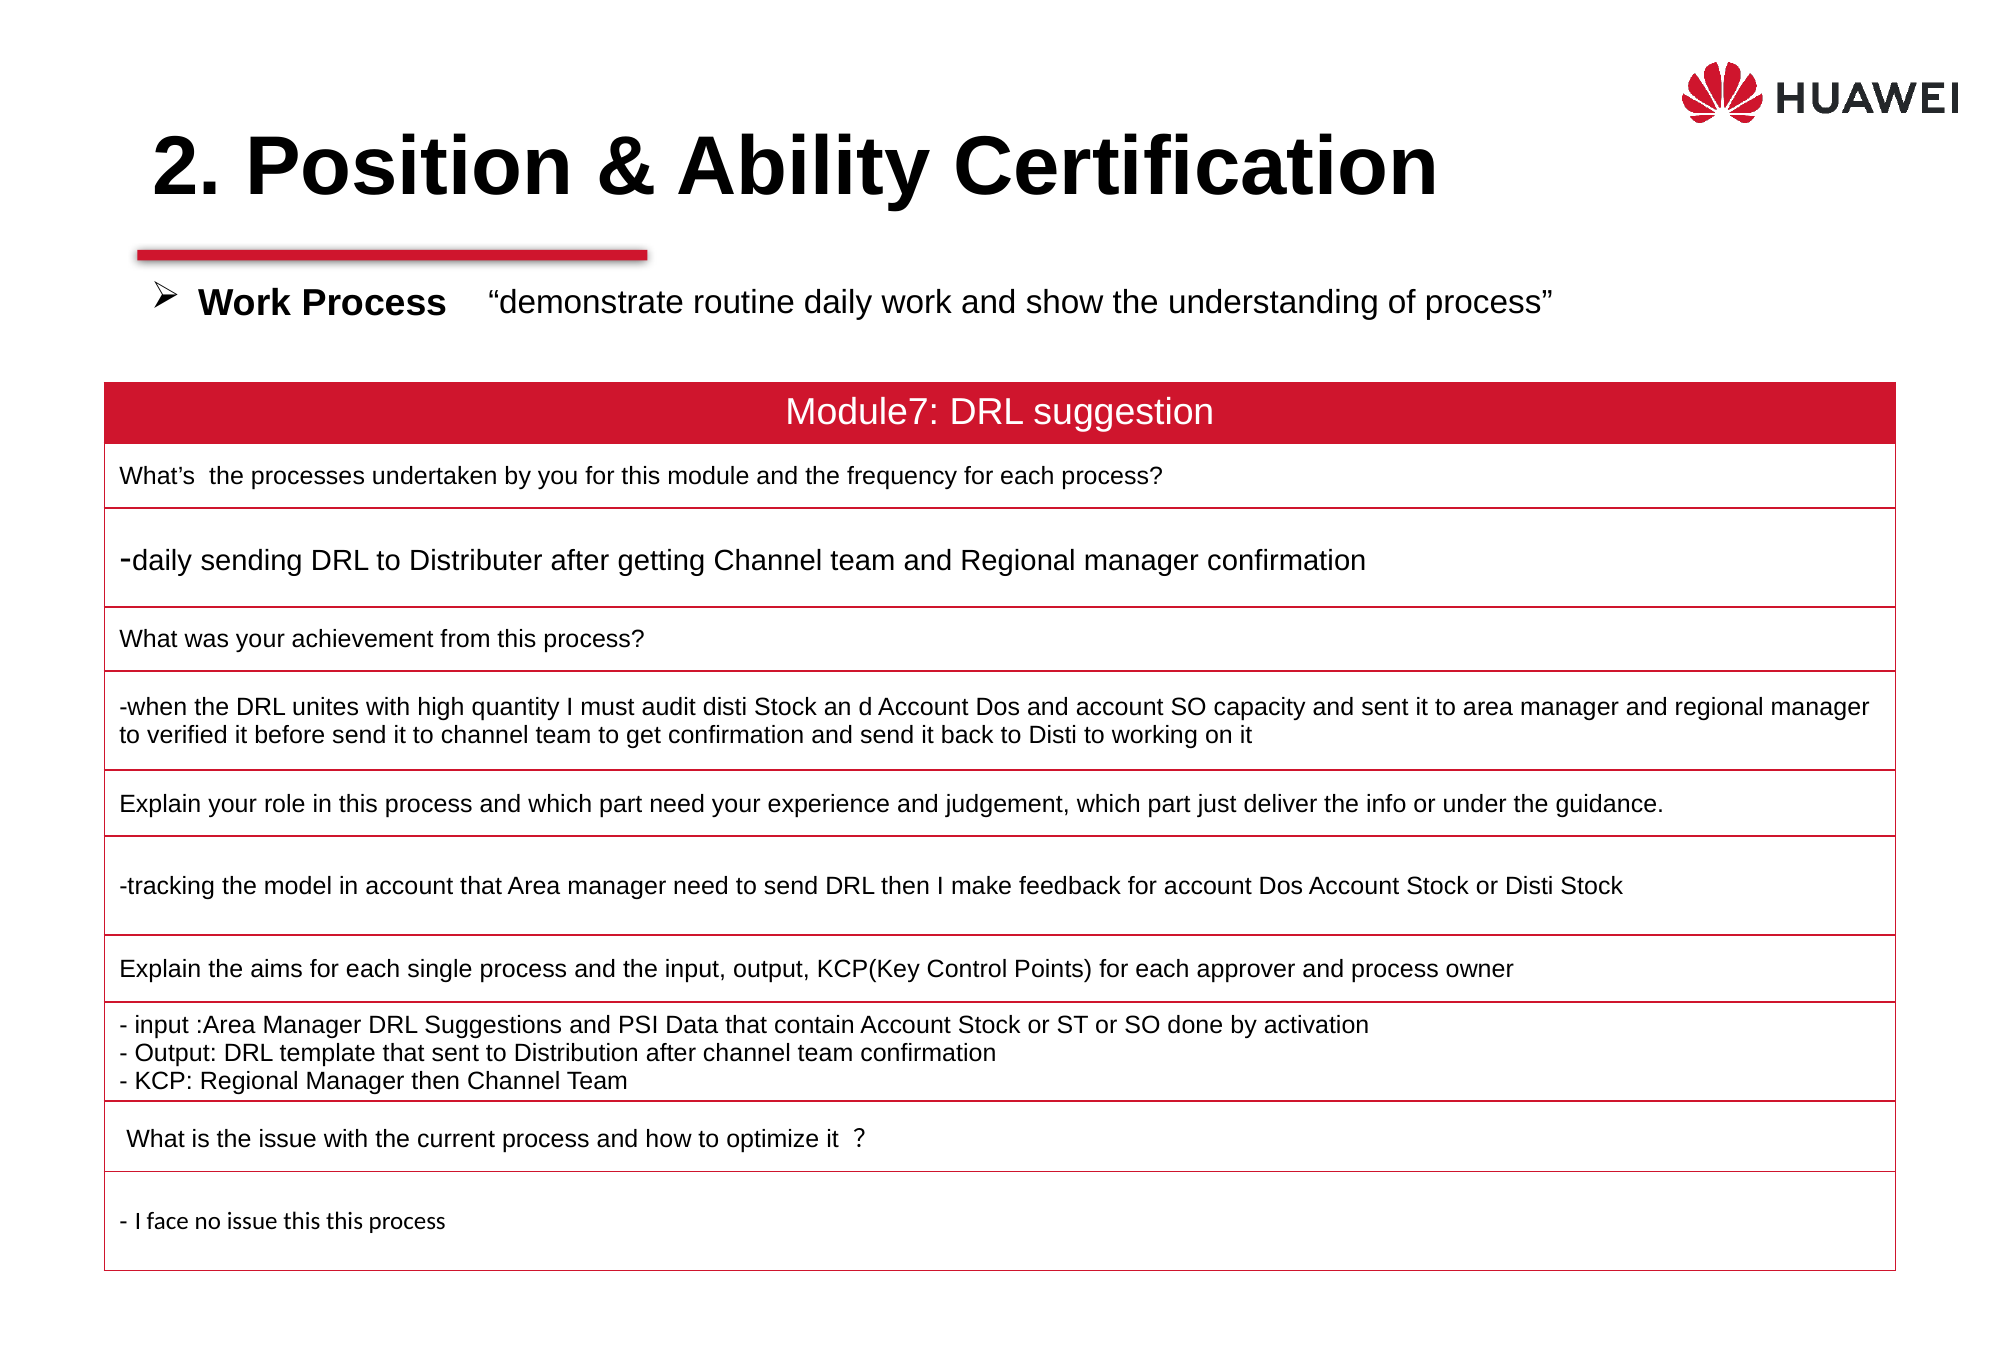

# 2. Position & Ability Certification
Work Process
“demonstrate routine daily work and show the understanding of process”
| Module7: DRL suggestion |
| --- |
| What’s the processes undertaken by you for this module and the frequency for each process? |
| -daily sending DRL to Distributer after getting Channel team and Regional manager confirmation |
| What was your achievement from this process? |
| -when the DRL unites with high quantity I must audit disti Stock an d Account Dos and account SO capacity and sent it to area manager and regional manager to verified it before send it to channel team to get confirmation and send it back to Disti to working on it |
| Explain your role in this process and which part need your experience and judgement, which part just deliver the info or under the guidance. |
| -tracking the model in account that Area manager need to send DRL then I make feedback for account Dos Account Stock or Disti Stock |
| Explain the aims for each single process and the input, output, KCP(Key Control Points) for each approver and process owner |
| - input :Area Manager DRL Suggestions and PSI Data that contain Account Stock or ST or SO done by activation - Output: DRL template that sent to Distribution after channel team confirmation - KCP: Regional Manager then Channel Team |
| What is the issue with the current process and how to optimize it ？ |
| - I face no issue this this process |